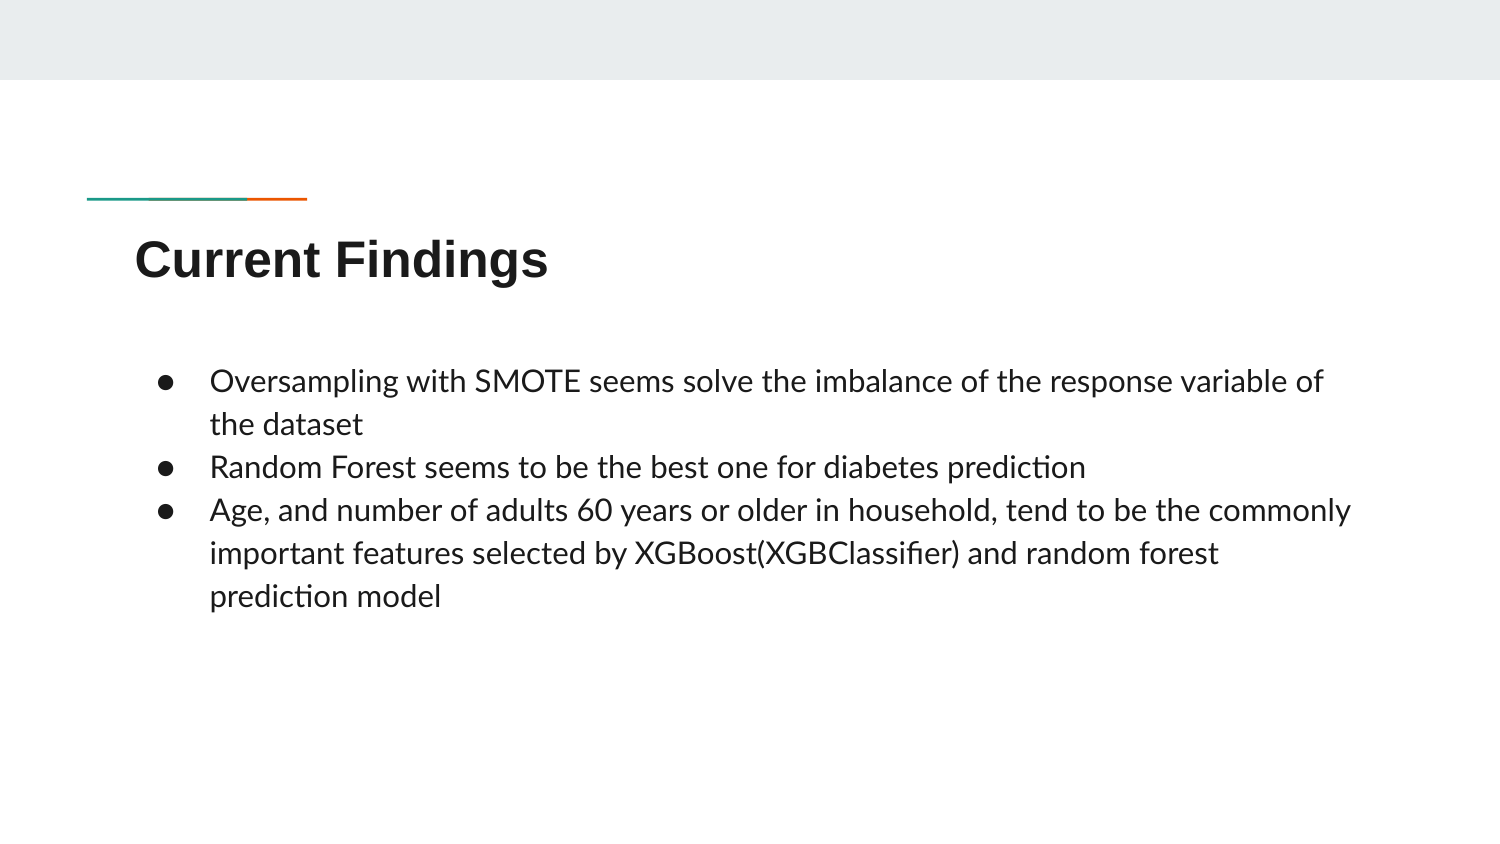

# Current Findings
Oversampling with SMOTE seems solve the imbalance of the response variable of the dataset
Random Forest seems to be the best one for diabetes prediction
Age, and number of adults 60 years or older in household, tend to be the commonly important features selected by XGBoost(XGBClassifier) and random forest prediction model